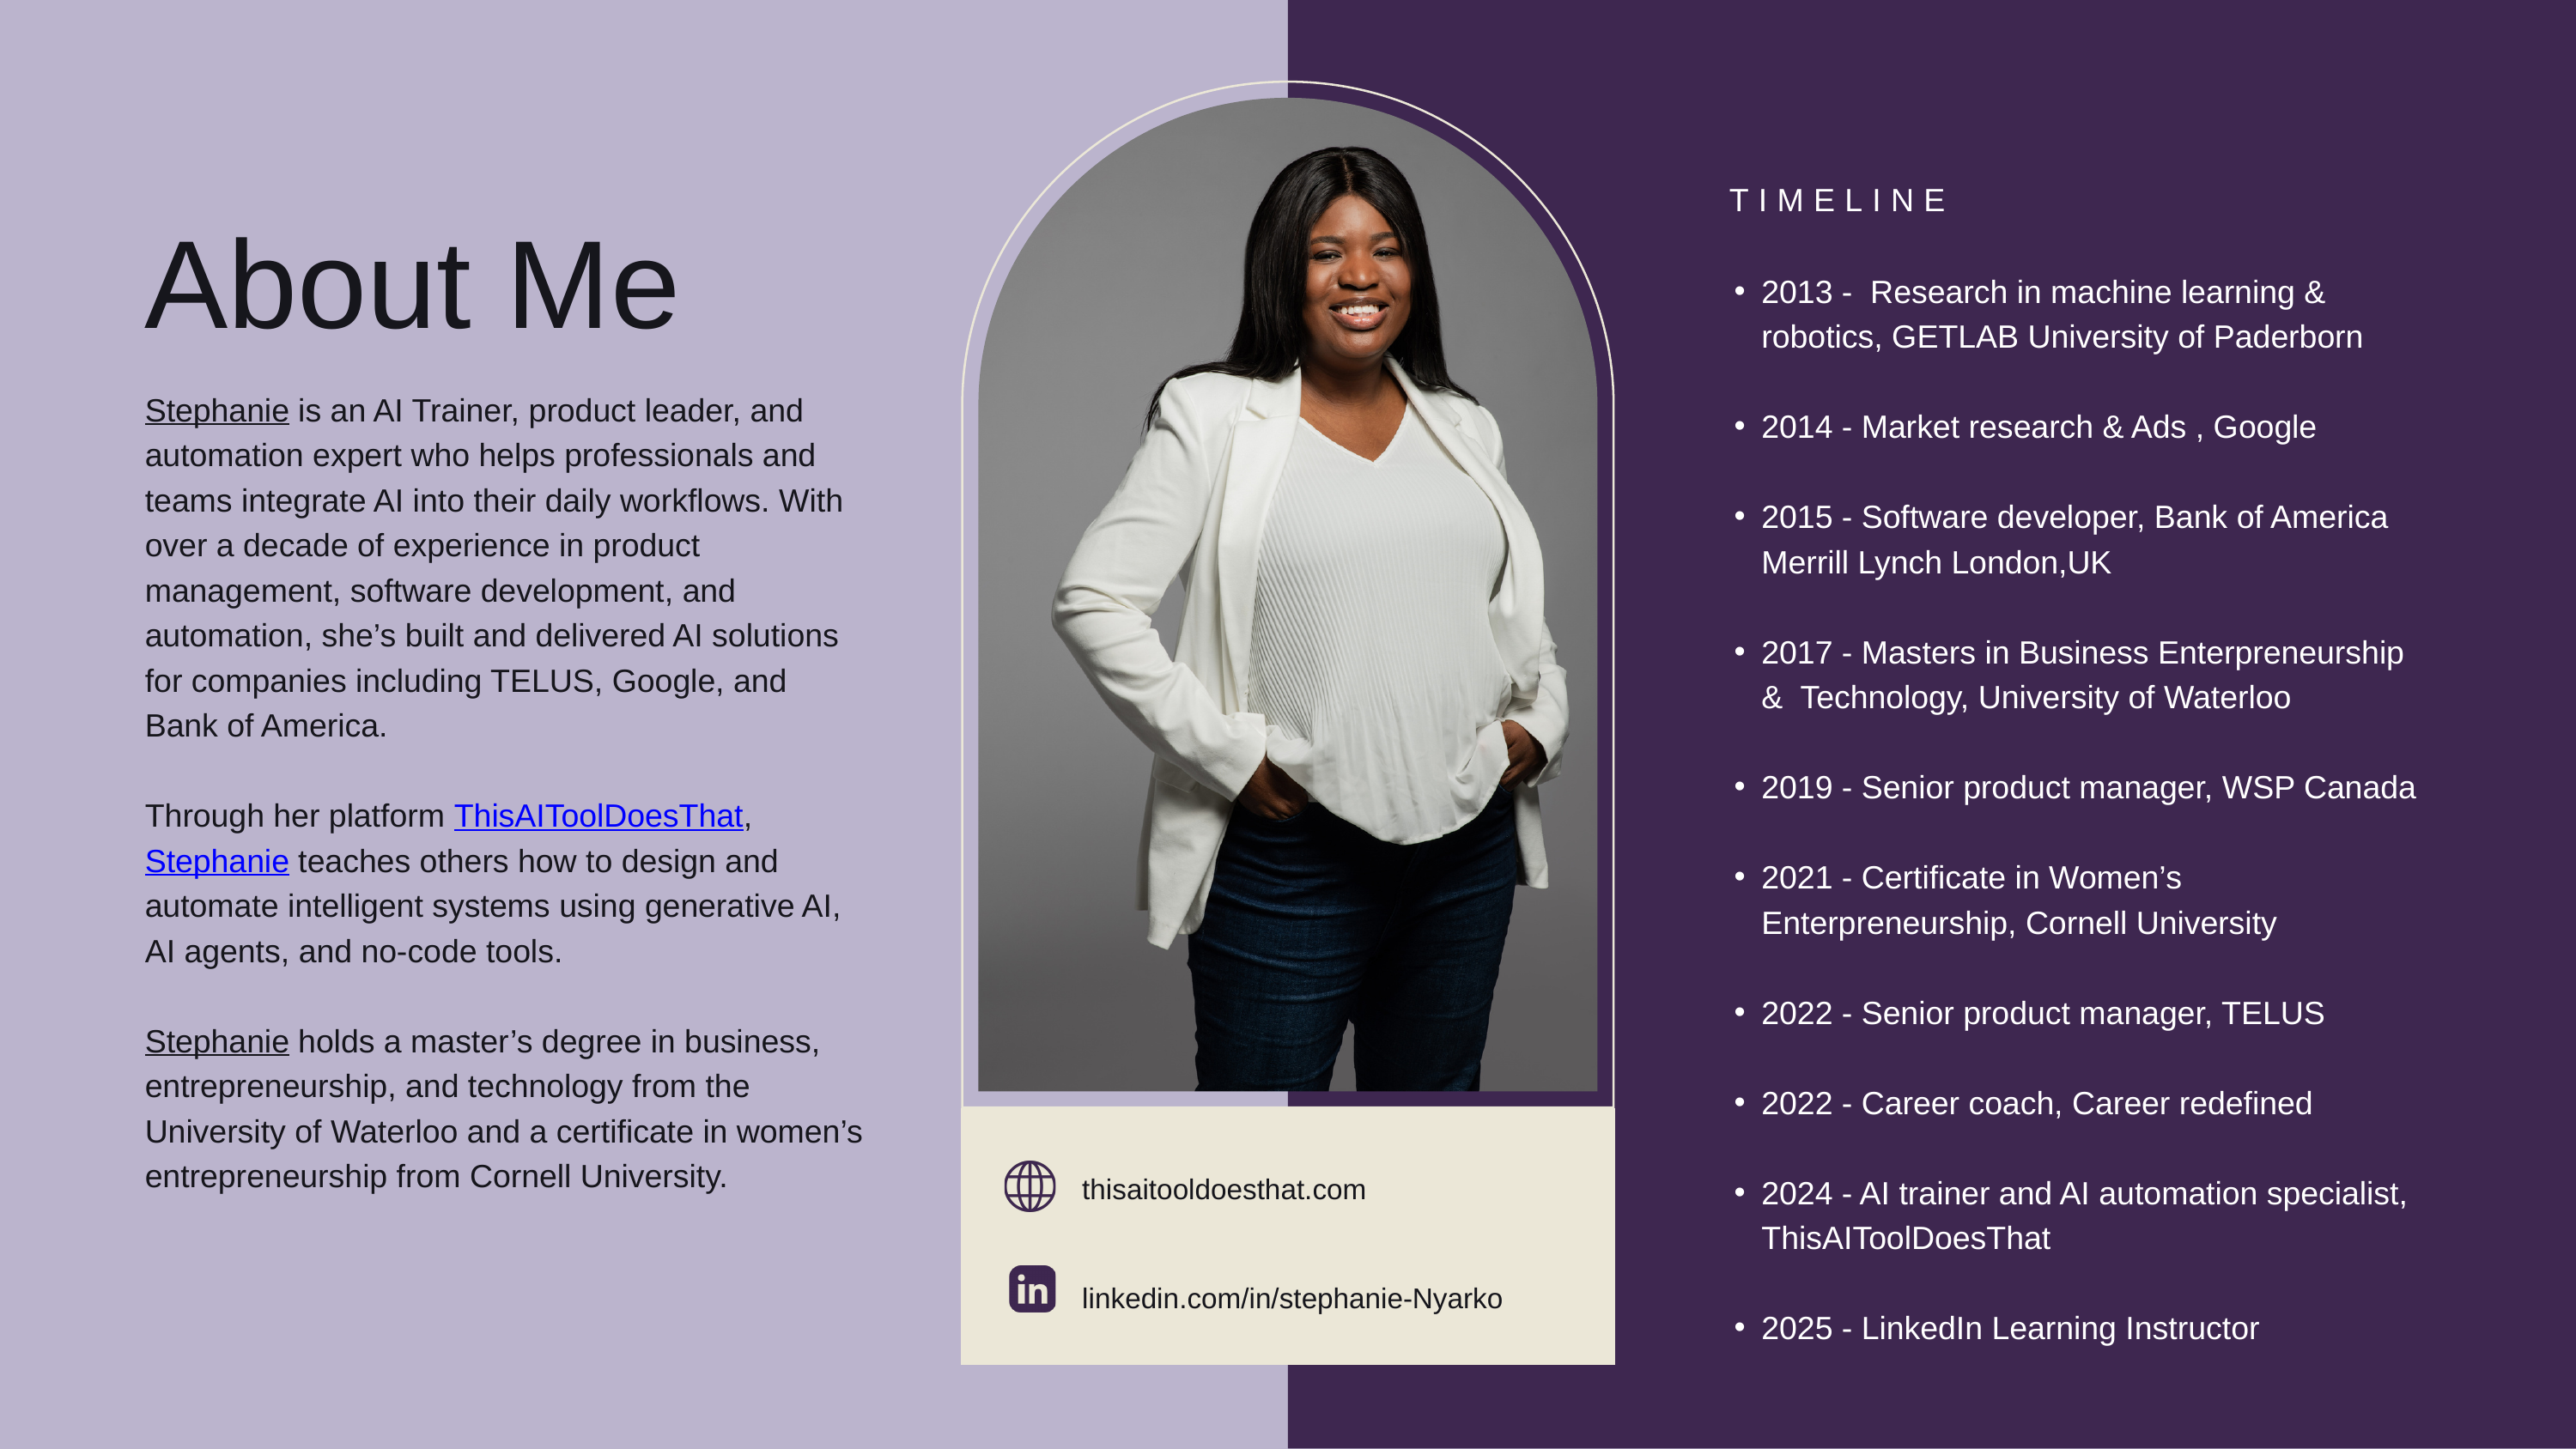

TIMELINE
About Me
2013 -  Research in machine learning & robotics, GETLAB University of Paderborn

2014 - Market research & Ads , Google

2015 - Software developer, Bank of America Merrill Lynch London,UK

2017 - Masters in Business Enterpreneurship &  Technology, University of Waterloo

2019 - Senior product manager, WSP Canada

2021 - Certificate in Women’s Enterpreneurship, Cornell University

2022 - Senior product manager, TELUS

2022 - Career coach, Career redefined

2024 - AI trainer and AI automation specialist, ThisAIToolDoesThat

2025 - LinkedIn Learning Instructor
Stephanie is an AI Trainer, product leader, and automation expert who helps professionals and teams integrate AI into their daily workflows. With over a decade of experience in product management, software development, and automation, she’s built and delivered AI solutions for companies including TELUS, Google, and Bank of America.

Through her platform ThisAIToolDoesThat, Stephanie teaches others how to design and automate intelligent systems using generative AI, AI agents, and no-code tools.

Stephanie holds a master’s degree in business, entrepreneurship, and technology from the University of Waterloo and a certificate in women’s entrepreneurship from Cornell University.

thisaitooldoesthat.com

linkedin.com/in/stephanie-Nyarko